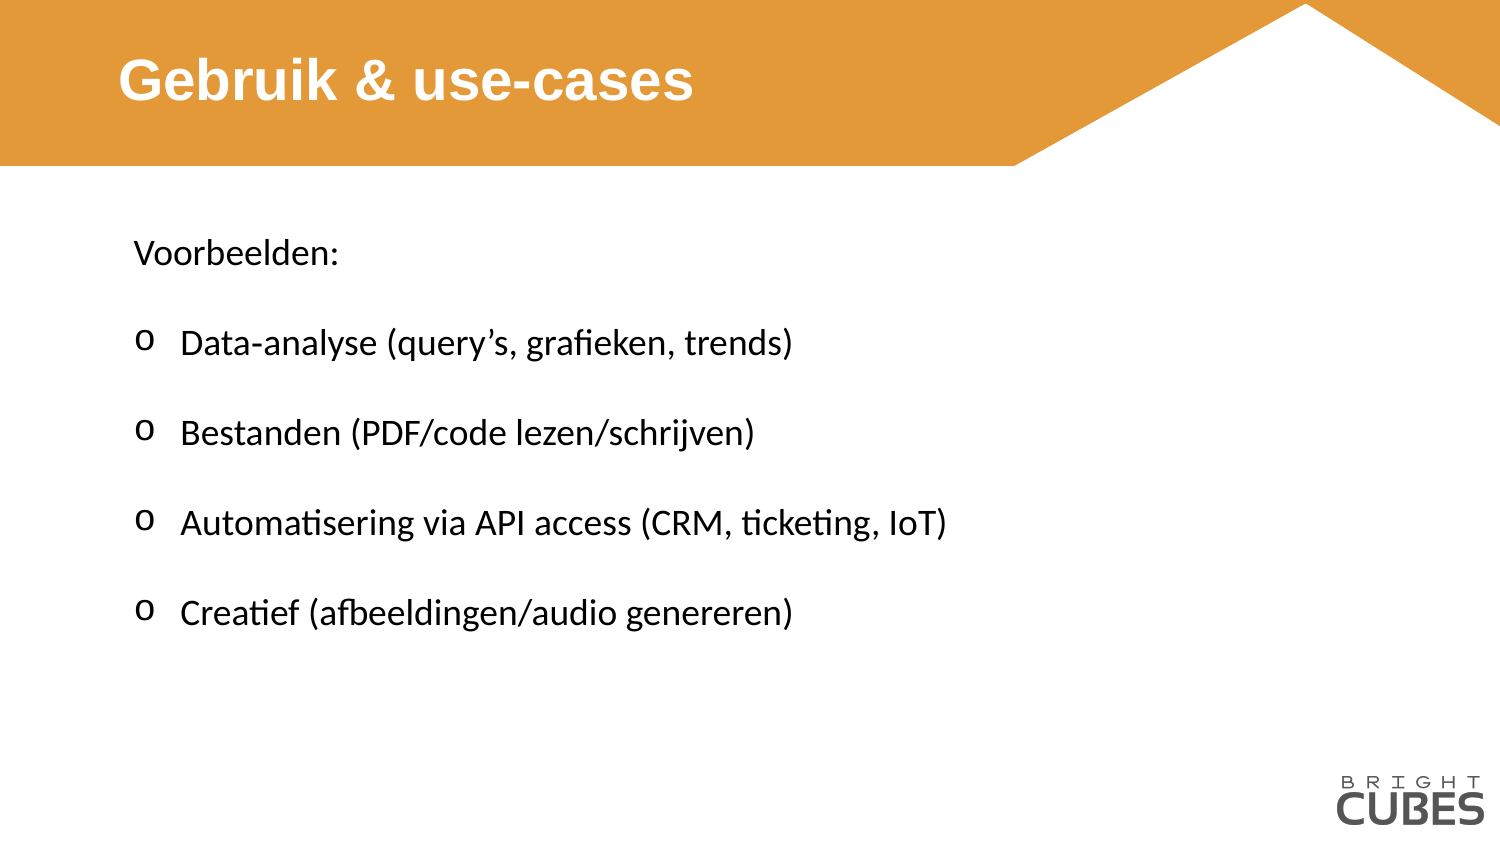

# Gebruik & use‑cases

Voorbeelden:

Data‑analyse (query’s, grafieken, trends)

Bestanden (PDF/code lezen/schrijven)

Automatisering via API access (CRM, ticketing, IoT)

Creatief (afbeeldingen/audio genereren)